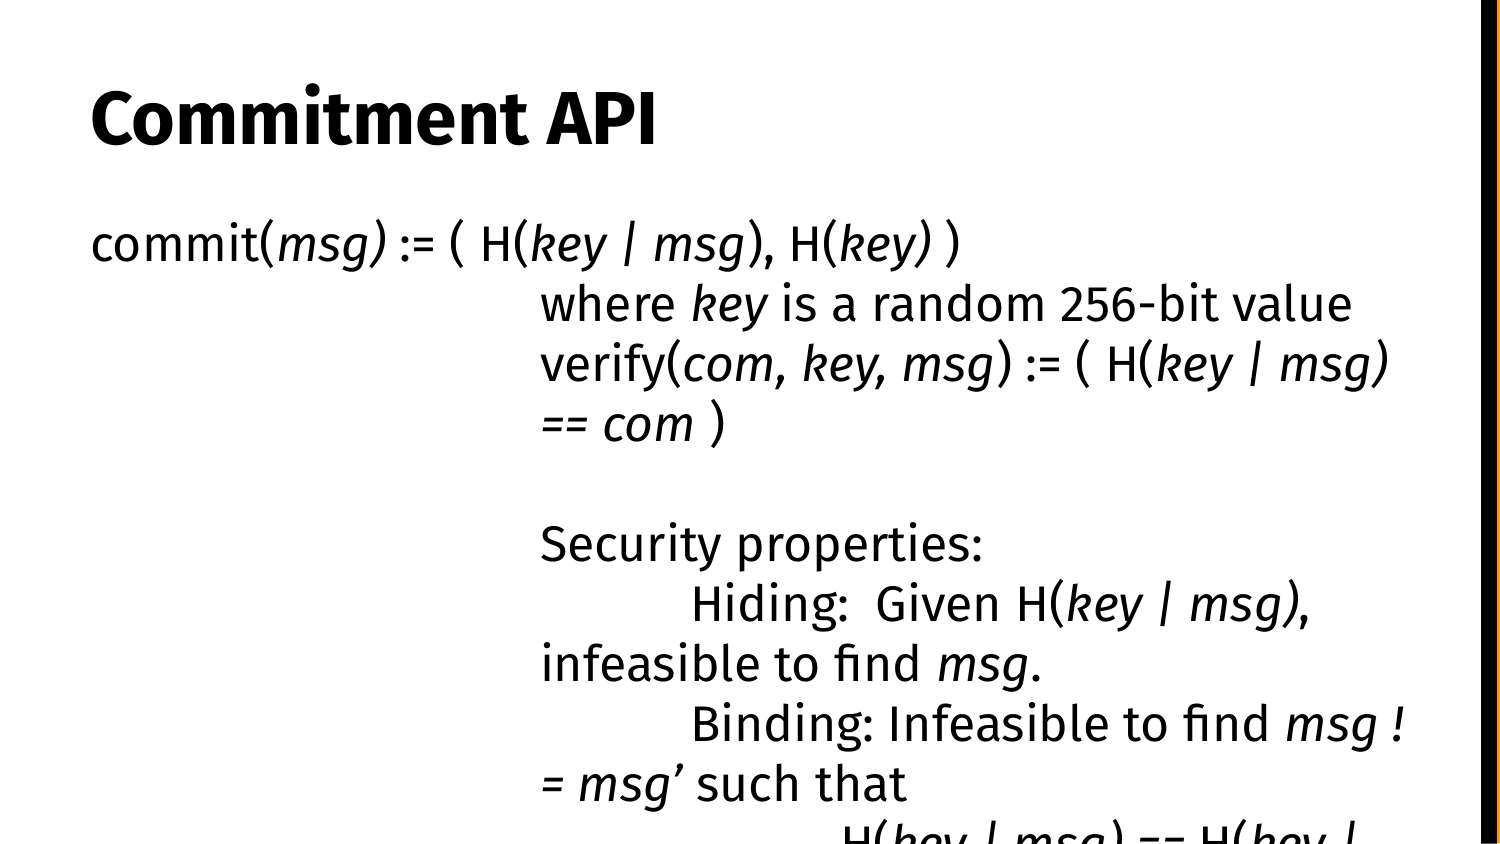

# Commitment API
commit(msg) := ( H(key | msg), H(key) )
where key is a random 256-bit value
verify(com, key, msg) := ( H(key | msg) == com )

Security properties:
	Hiding:  Given H(key | msg), infeasible to find msg.
	Binding: Infeasible to find msg != msg’ such that
		H(key | msg) == H(key | msg’)